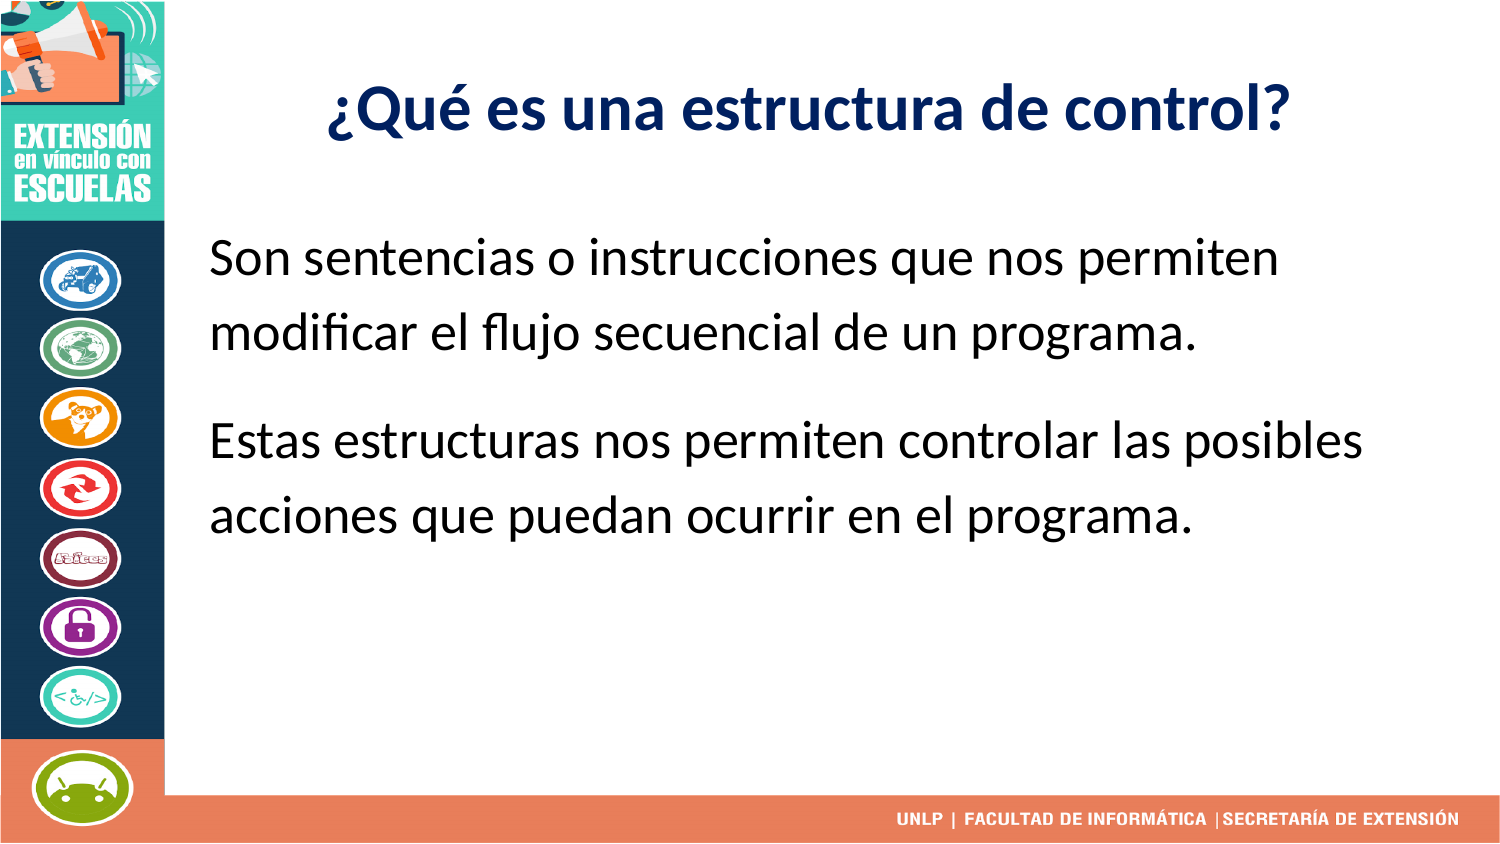

# ¿Qué es una estructura de control?
Son sentencias o instrucciones que nos permiten modificar el flujo secuencial de un programa.
Estas estructuras nos permiten controlar las posibles acciones que puedan ocurrir en el programa.